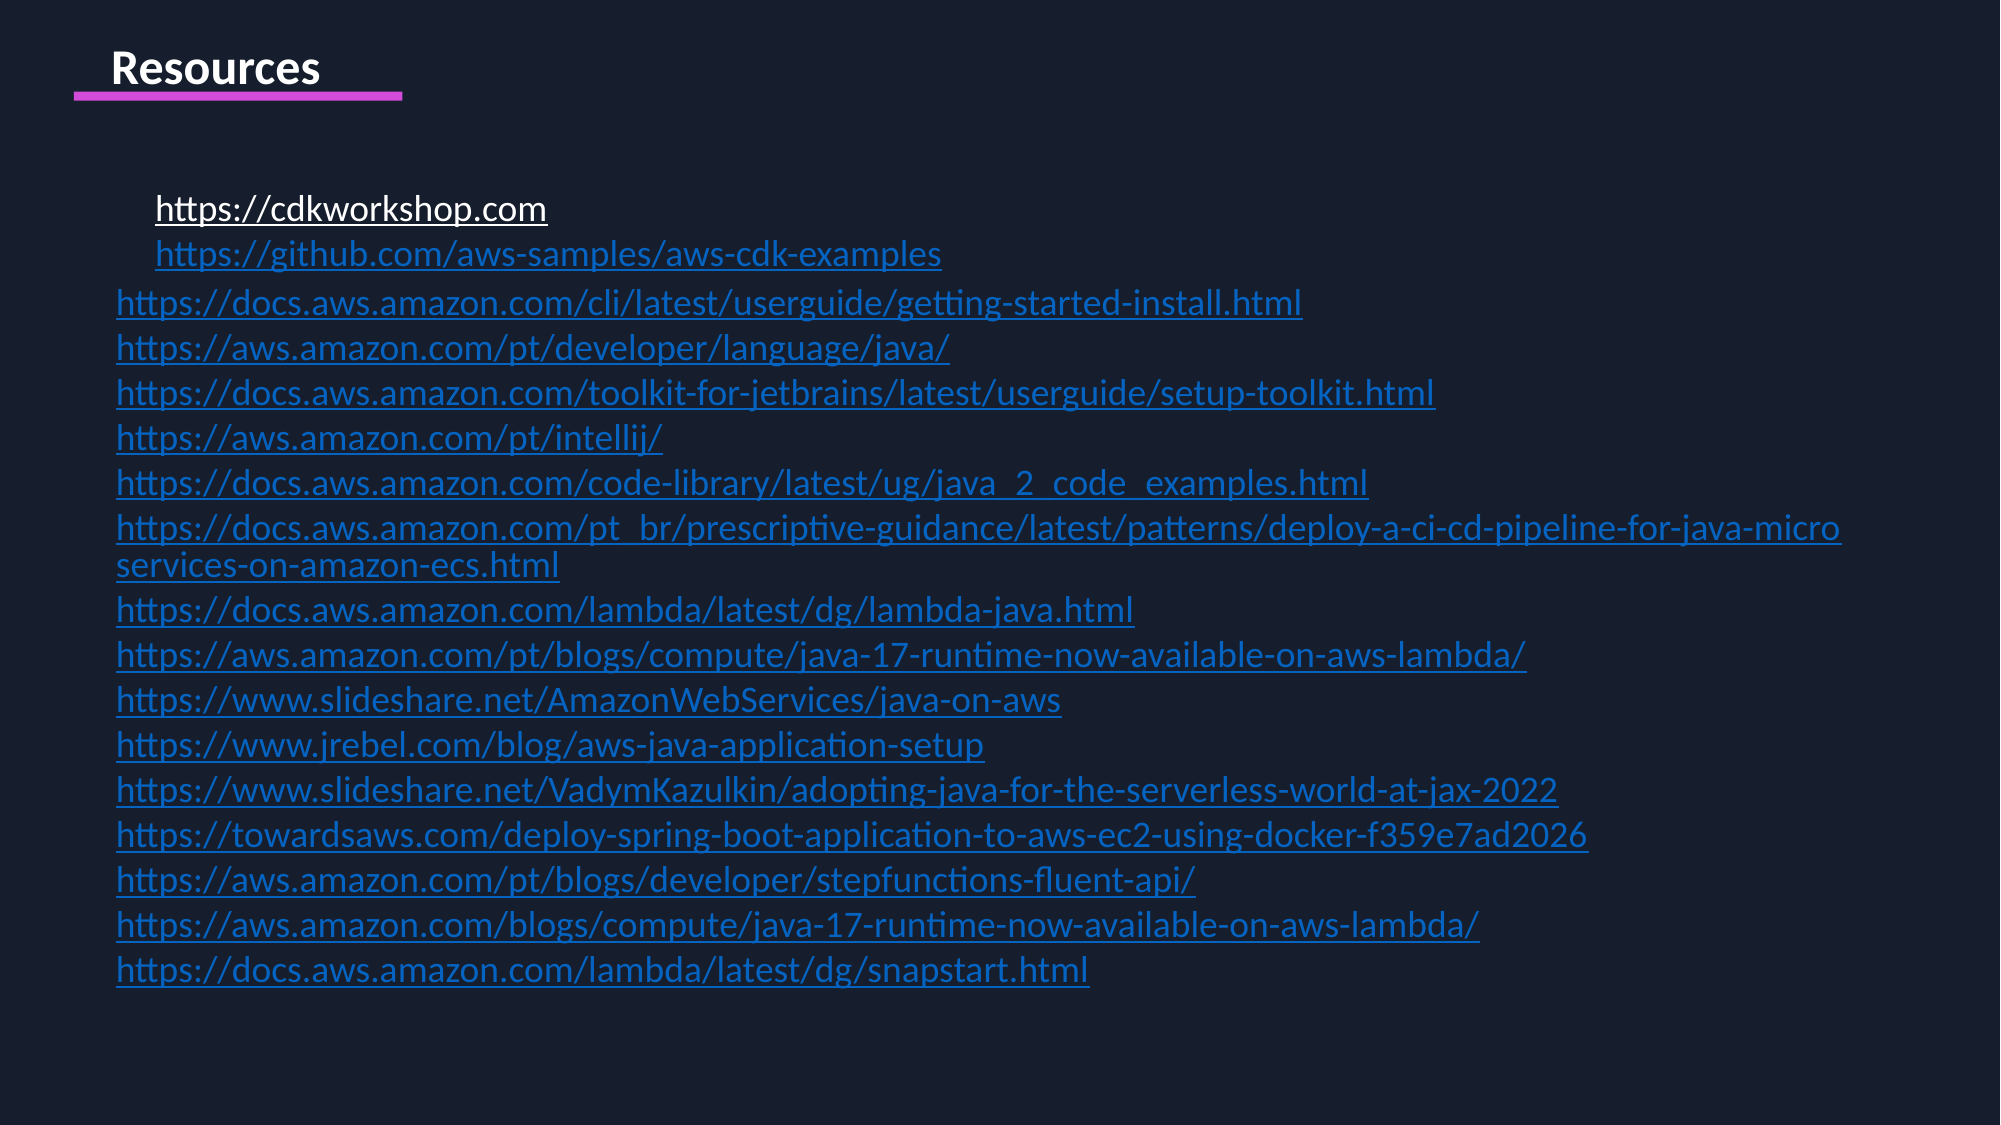

Resources

https://cdkworkshop.com
https://github.com/aws-samples/aws-cdk-examples

https://docs.aws.amazon.com/cli/latest/userguide/getting-started-install.html
https://aws.amazon.com/pt/developer/language/java/
https://docs.aws.amazon.com/toolkit-for-jetbrains/latest/userguide/setup-toolkit.html
https://aws.amazon.com/pt/intellij/
https://docs.aws.amazon.com/code-library/latest/ug/java_2_code_examples.html
https://docs.aws.amazon.com/pt_br/prescriptive-guidance/latest/patterns/deploy-a-ci-cd-pipeline-for-java-microservices-on-amazon-ecs.html
https://docs.aws.amazon.com/lambda/latest/dg/lambda-java.html
https://aws.amazon.com/pt/blogs/compute/java-17-runtime-now-available-on-aws-lambda/
https://www.slideshare.net/AmazonWebServices/java-on-aws
https://www.jrebel.com/blog/aws-java-application-setup
https://www.slideshare.net/VadymKazulkin/adopting-java-for-the-serverless-world-at-jax-2022
https://towardsaws.com/deploy-spring-boot-application-to-aws-ec2-using-docker-f359e7ad2026
https://aws.amazon.com/pt/blogs/developer/stepfunctions-fluent-api/
https://aws.amazon.com/blogs/compute/java-17-runtime-now-available-on-aws-lambda/
https://docs.aws.amazon.com/lambda/latest/dg/snapstart.html